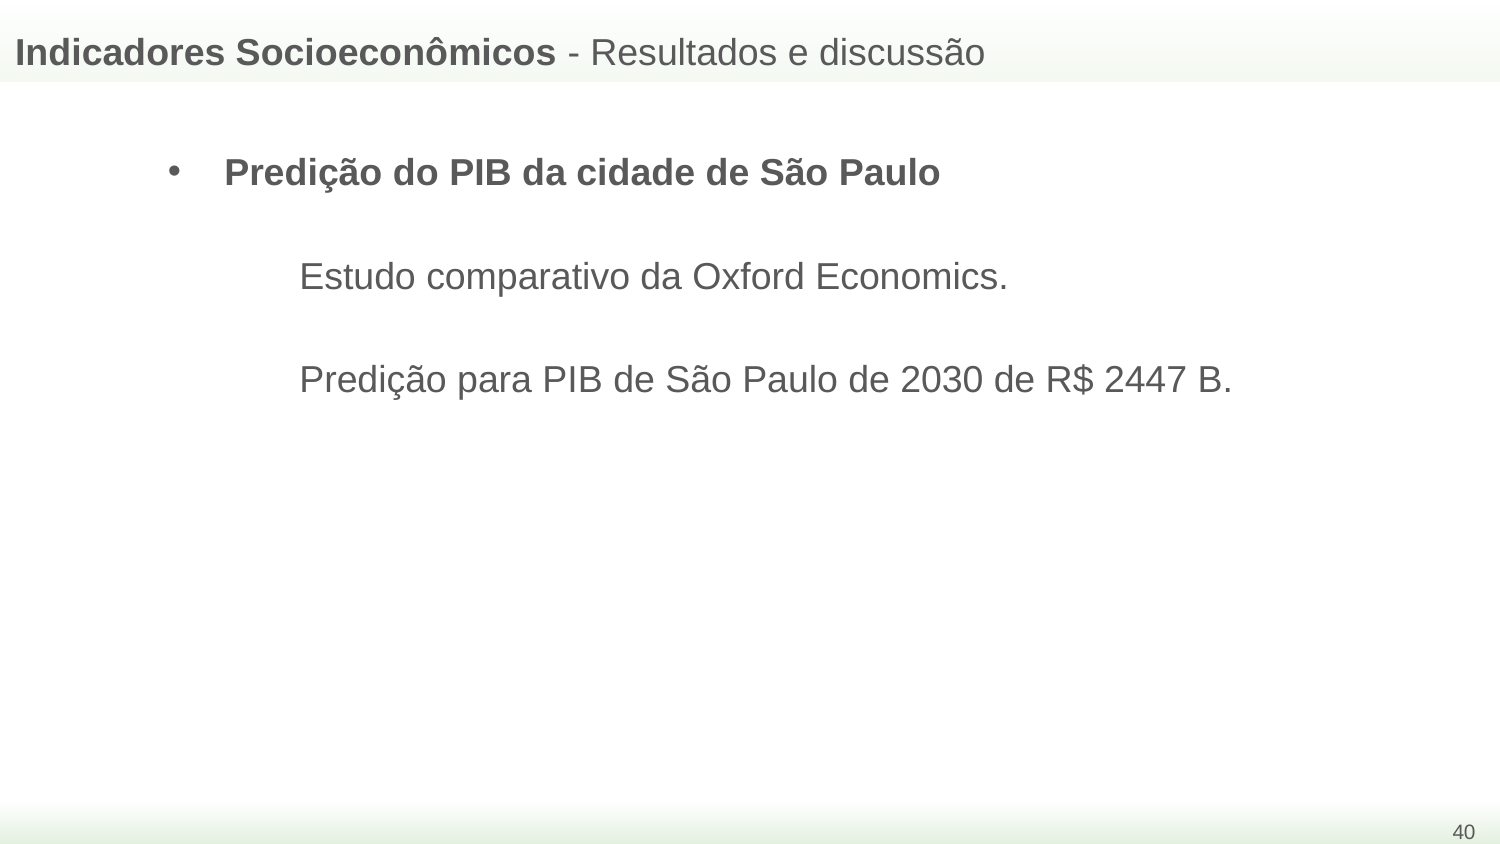

Indicadores Socioeconômicos - Resultados e discussão
Predição do PIB da cidade de São Paulo

	Estudo comparativo da Oxford Economics.

Predição para PIB de São Paulo de 2030 de R$ 2447 B.
40